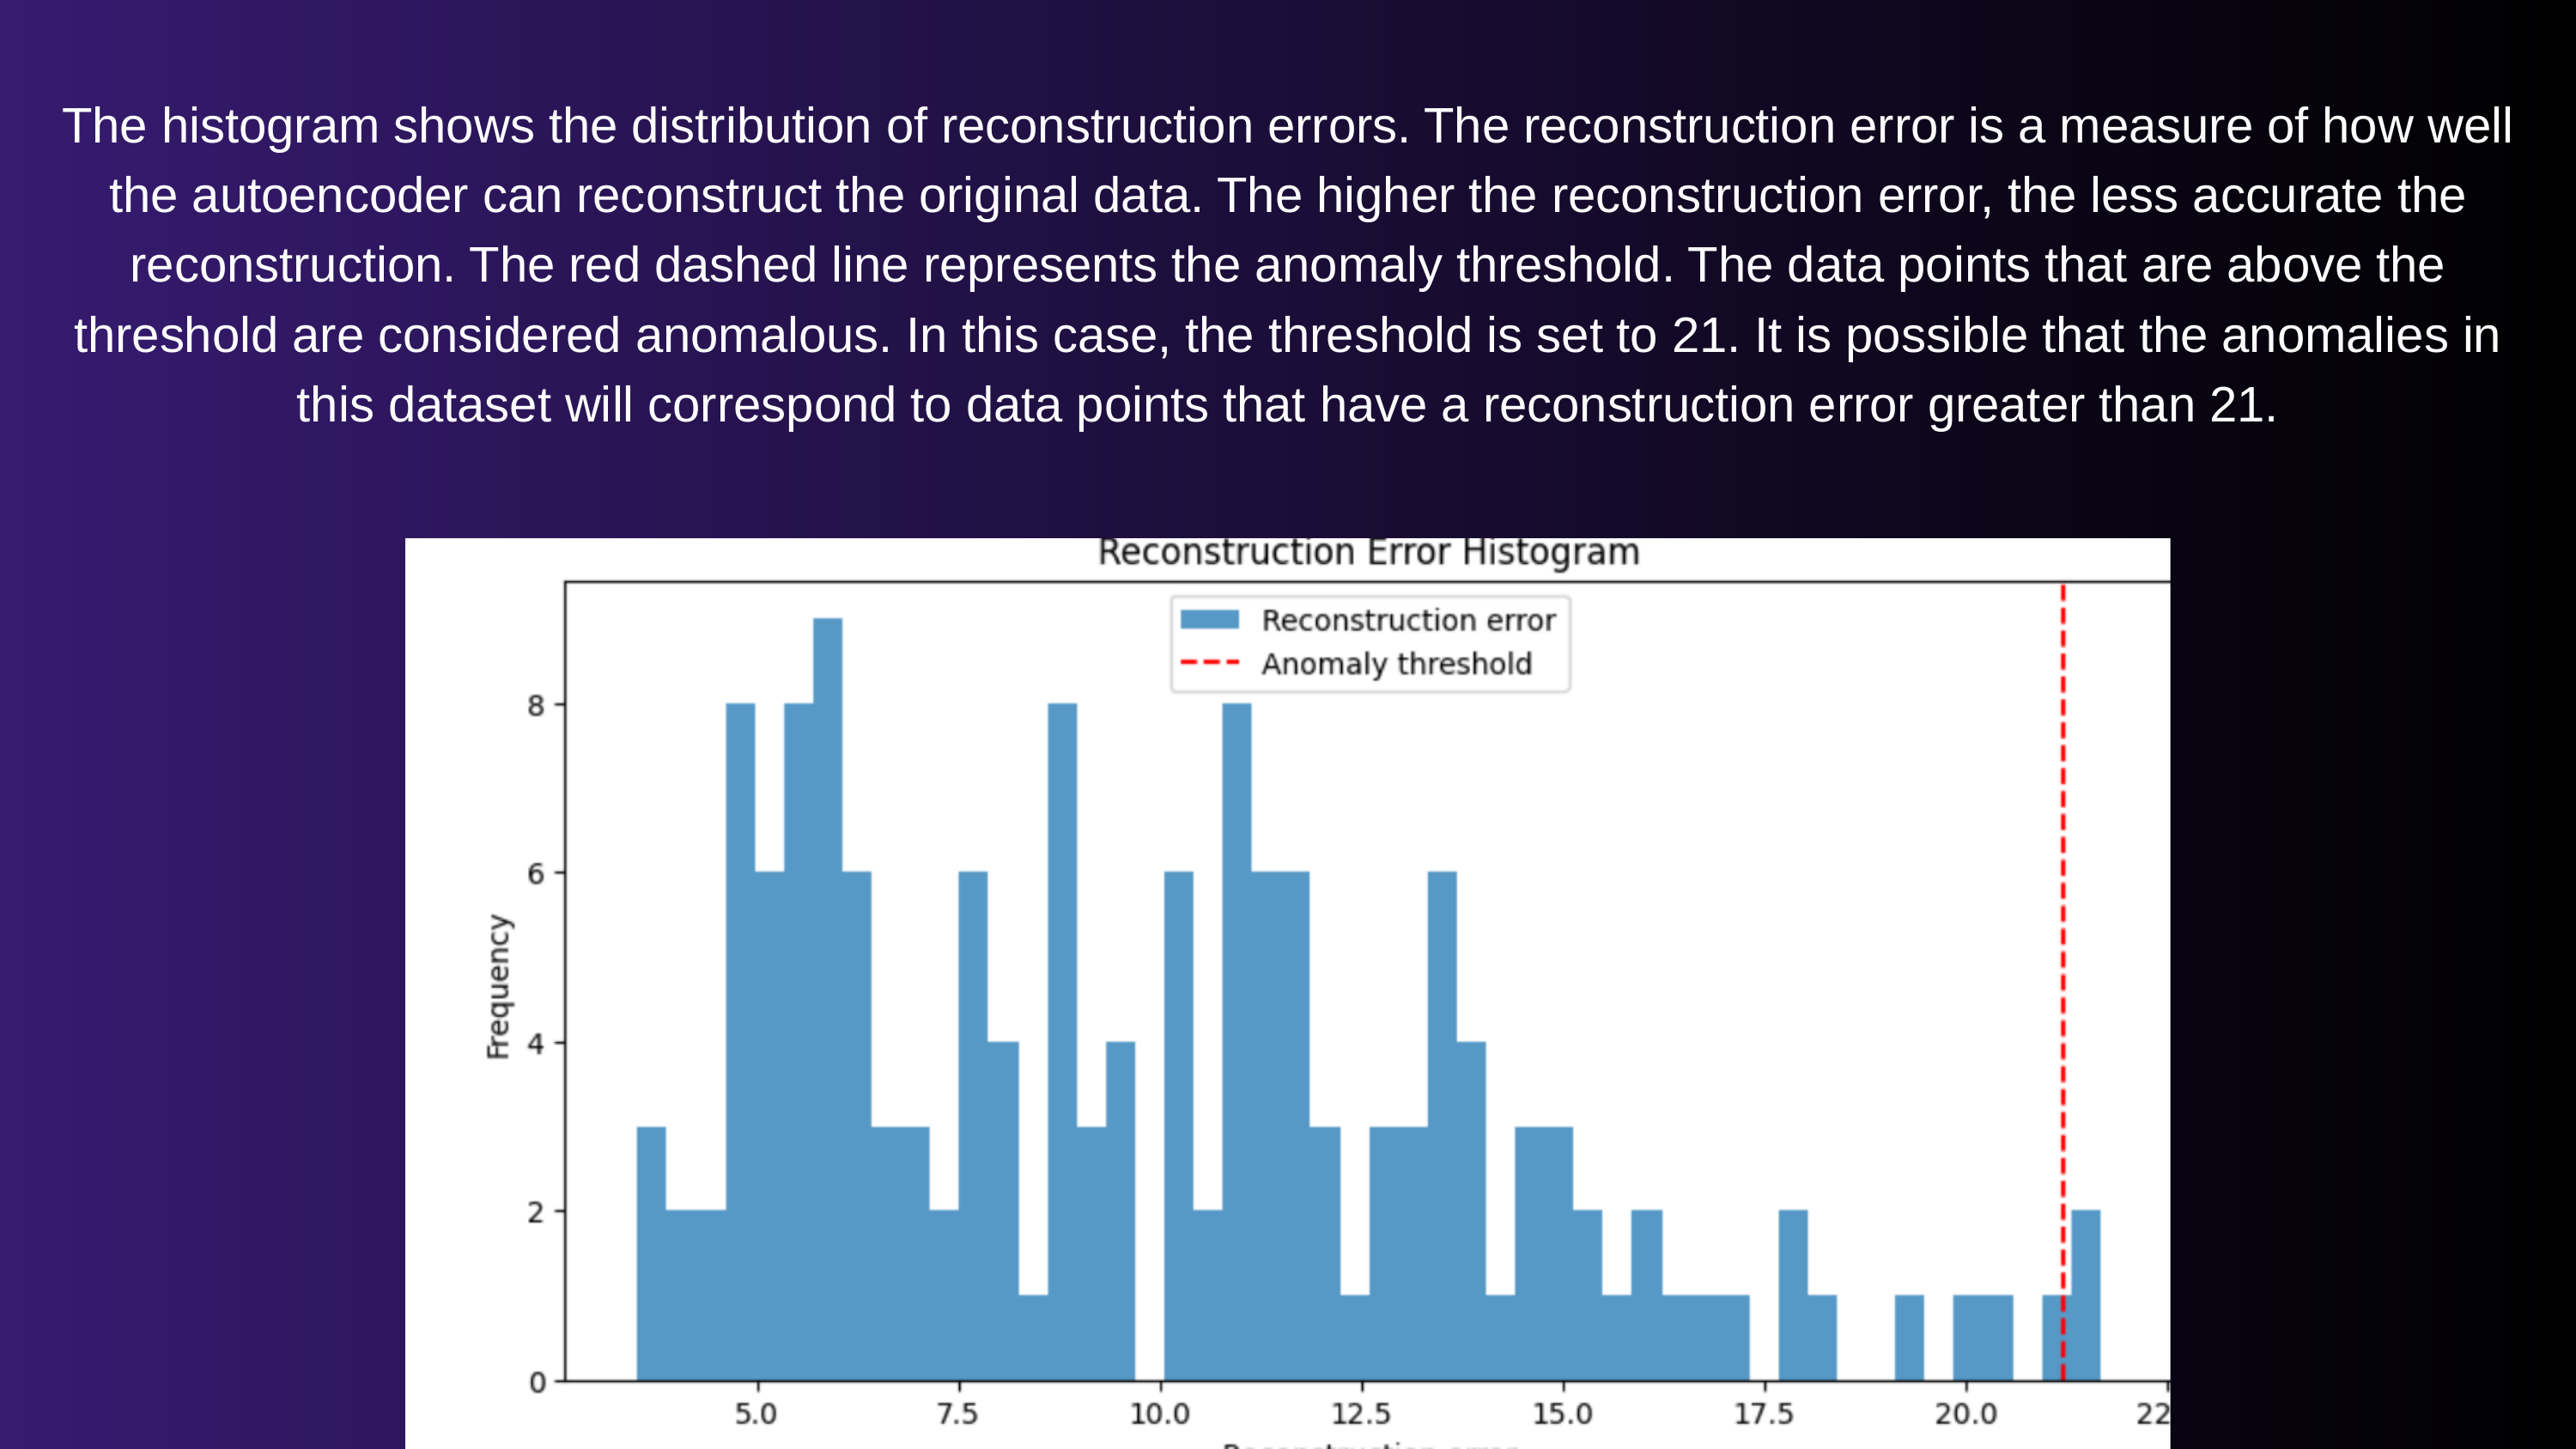

The histogram shows the distribution of reconstruction errors. The reconstruction error is a measure of how well the autoencoder can reconstruct the original data. The higher the reconstruction error, the less accurate the reconstruction. The red dashed line represents the anomaly threshold. The data points that are above the threshold are considered anomalous. In this case, the threshold is set to 21. It is possible that the anomalies in this dataset will correspond to data points that have a reconstruction error greater than 21.